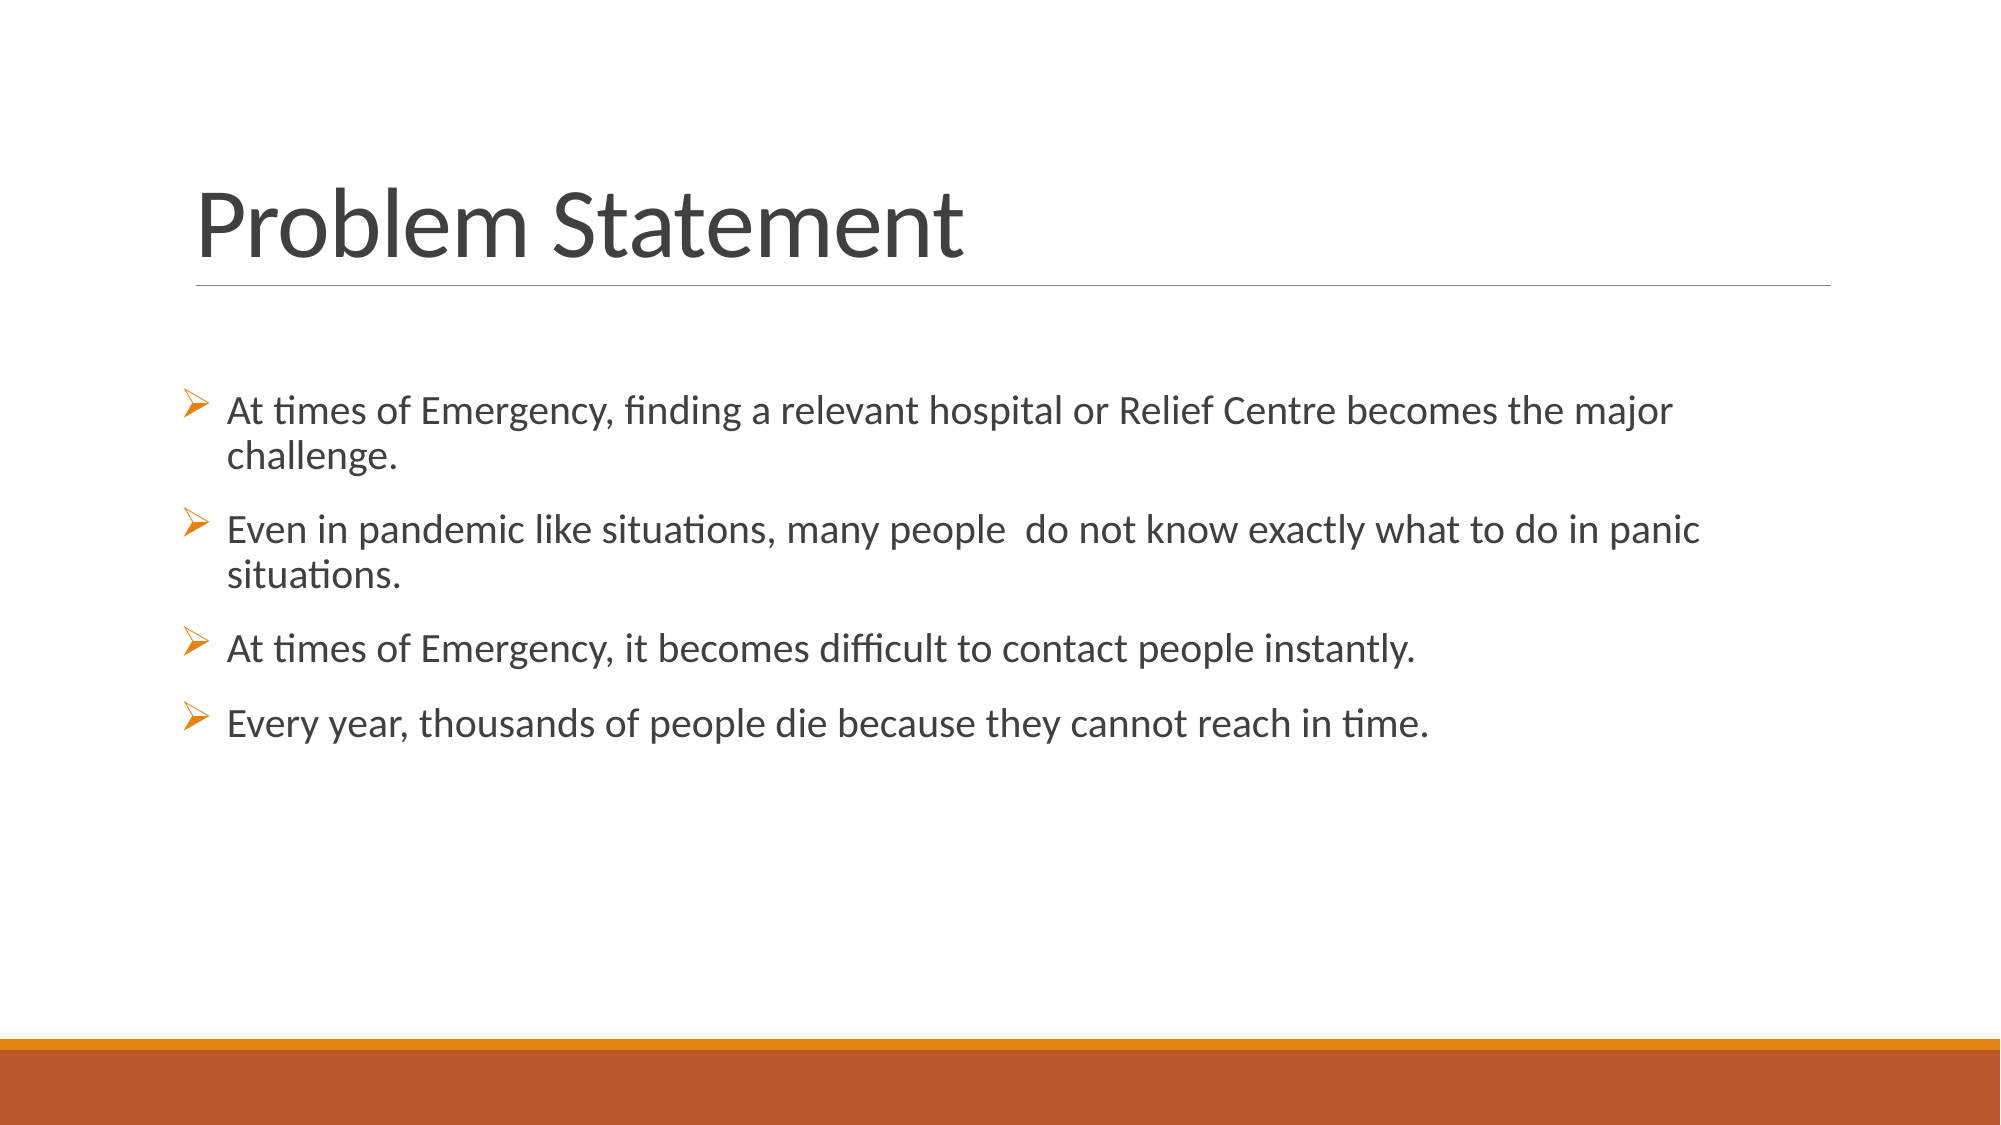

# Problem Statement
At times of Emergency, finding a relevant hospital or Relief Centre becomes the major challenge.
Even in pandemic like situations, many people  do not know exactly what to do in panic situations.
At times of Emergency, it becomes difficult to contact people instantly.
Every year, thousands of people die because they cannot reach in time.